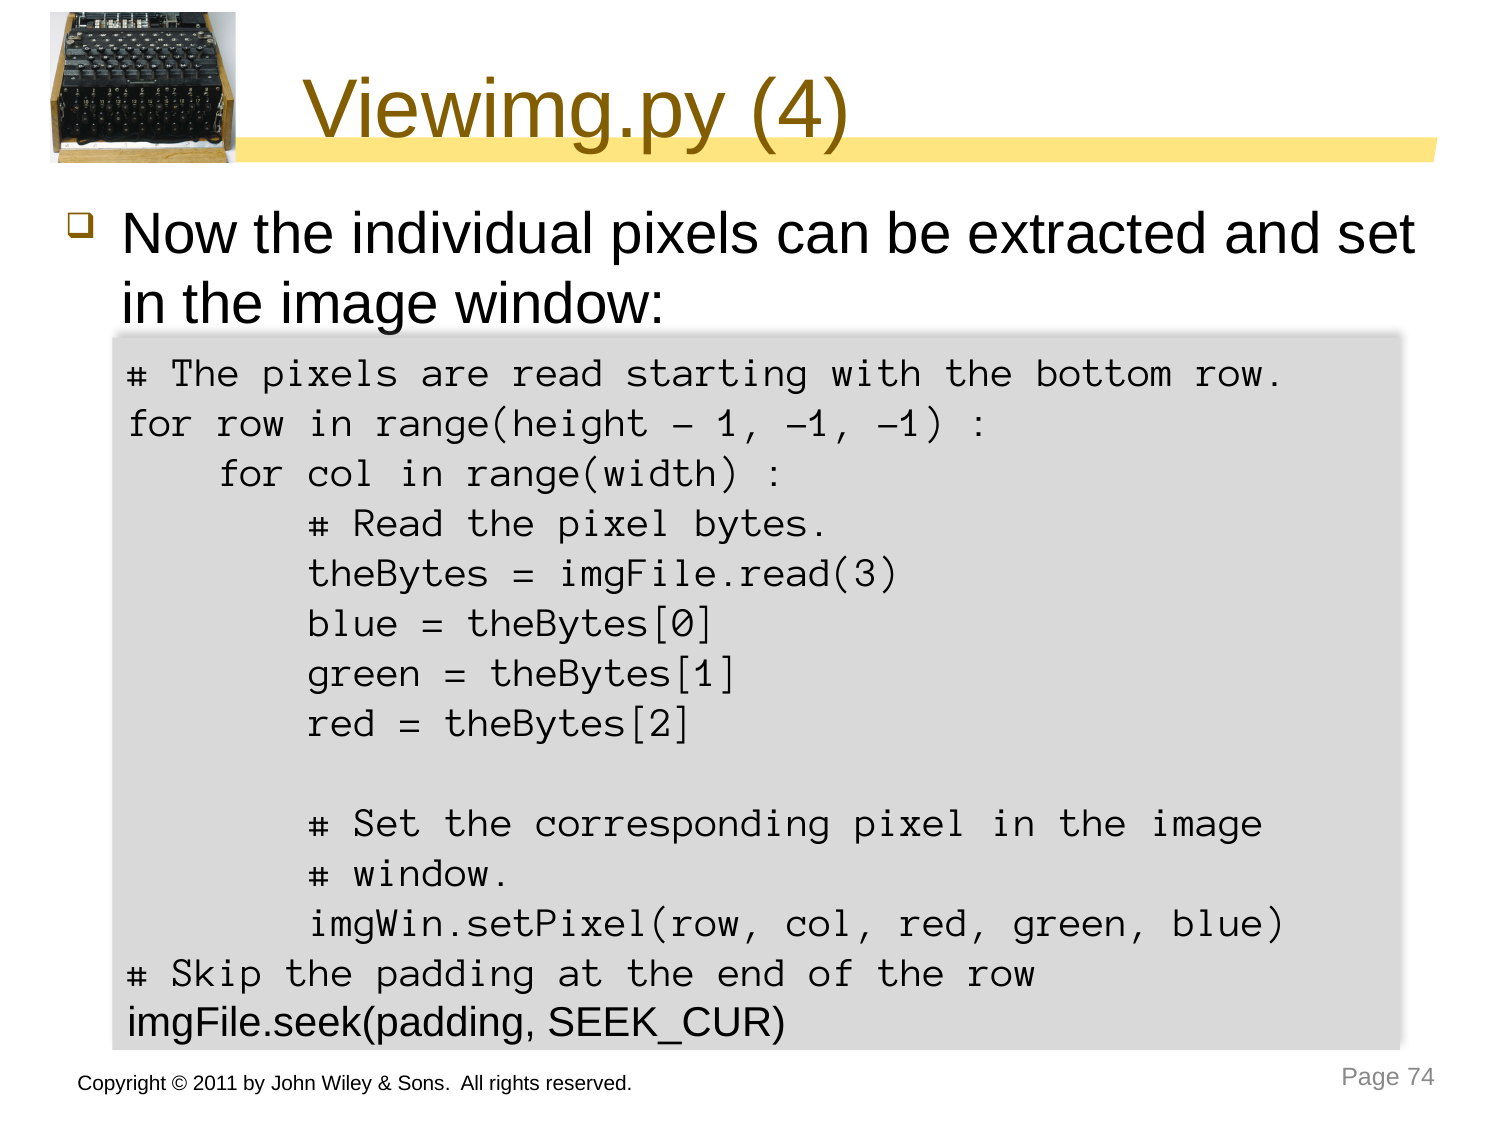

# Viewimg.py (4)
Now the individual pixels can be extracted and set in the image window:

# The pixels are read starting with the bottom row.
for row in range(height - 1, -1, -1) :
    for col in range(width) :
        # Read the pixel bytes.
        theBytes = imgFile.read(3)
        blue = theBytes[0]
        green = theBytes[1]
        red = theBytes[2]

        # Set the corresponding pixel in the image
        # window.
        imgWin.setPixel(row, col, red, green, blue)
# Skip the padding at the end of the row
imgFile.seek(padding, SEEK_CUR)

Copyright © 2011 by John Wiley & Sons.  All rights reserved.
Page 74